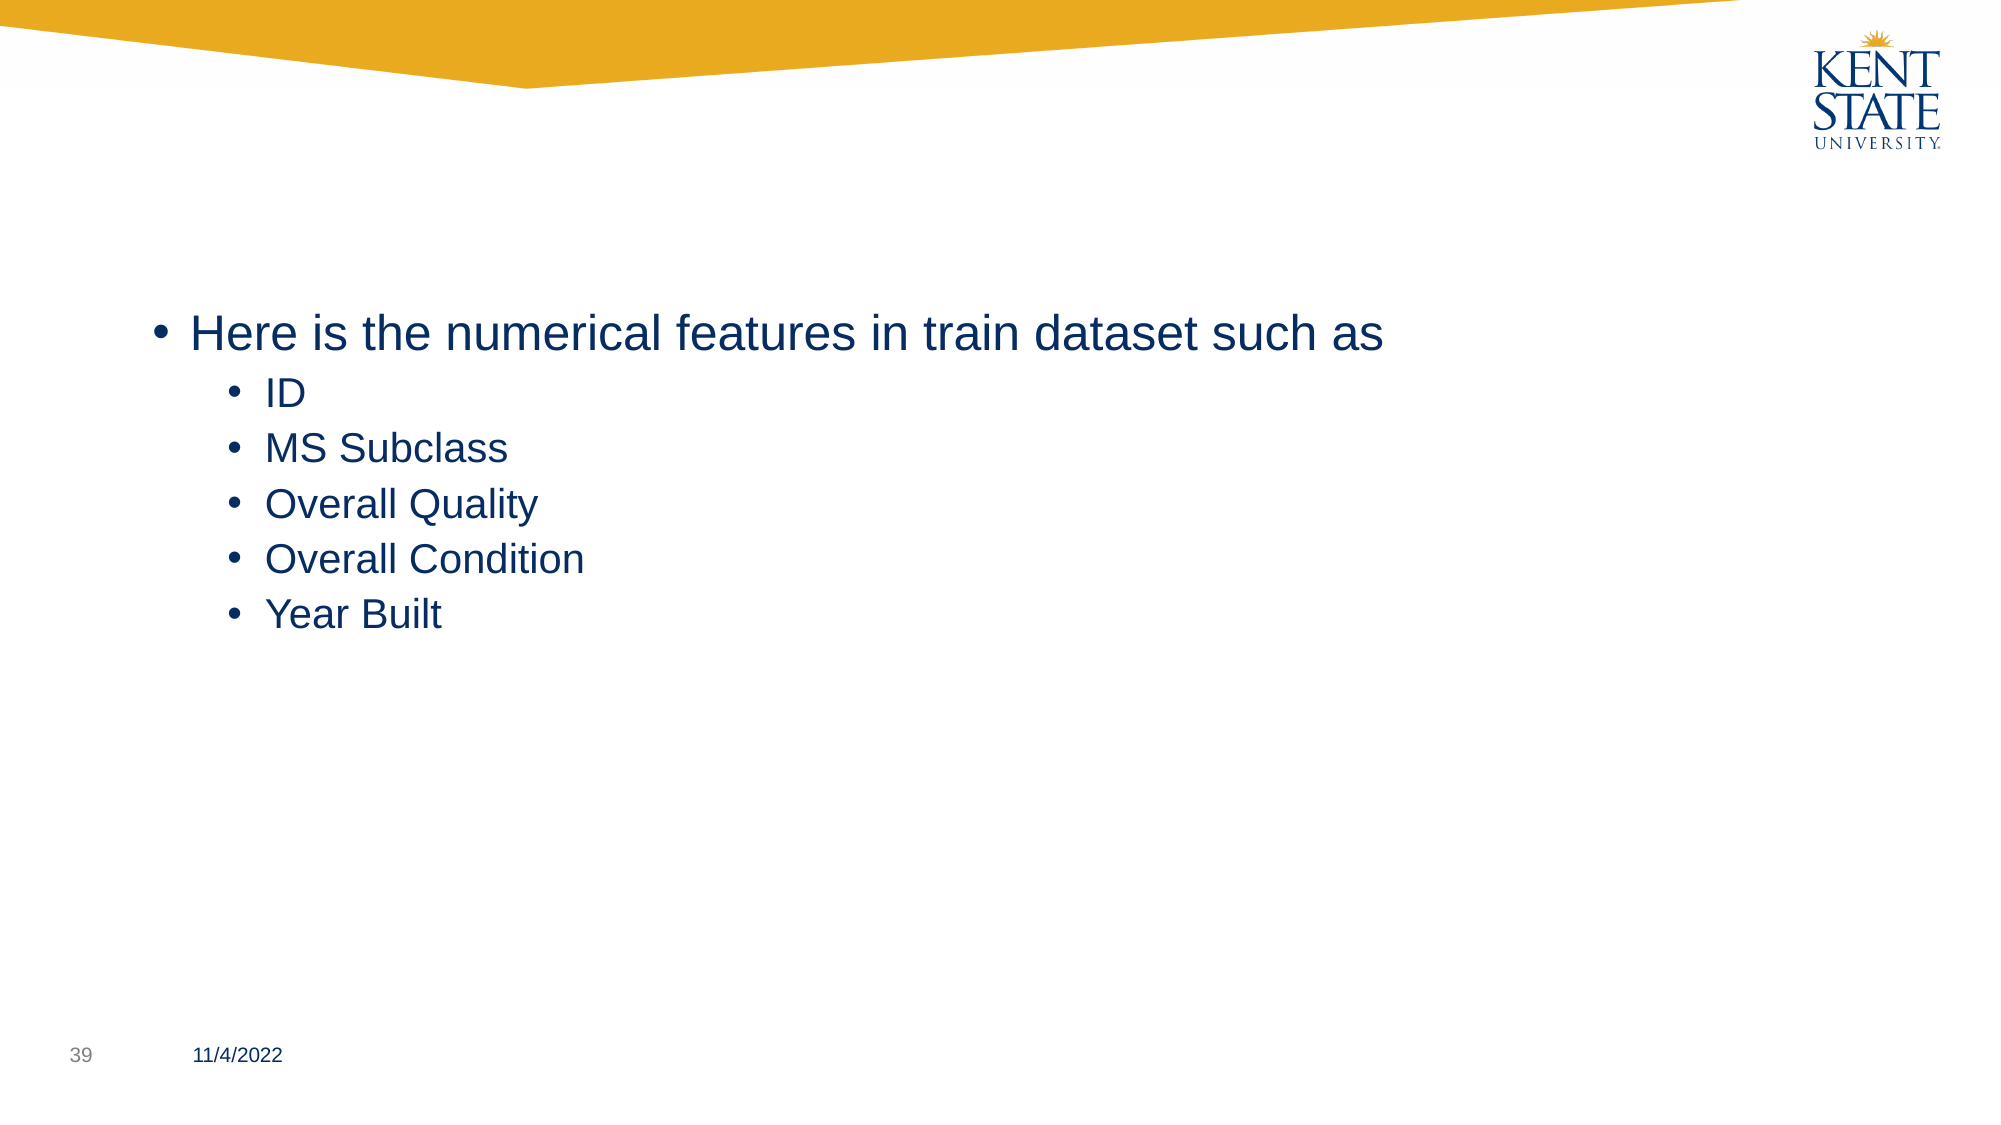

Here is the numerical features in train dataset such as
ID
MS Subclass
Overall Quality
Overall Condition
Year Built

11/4/2022